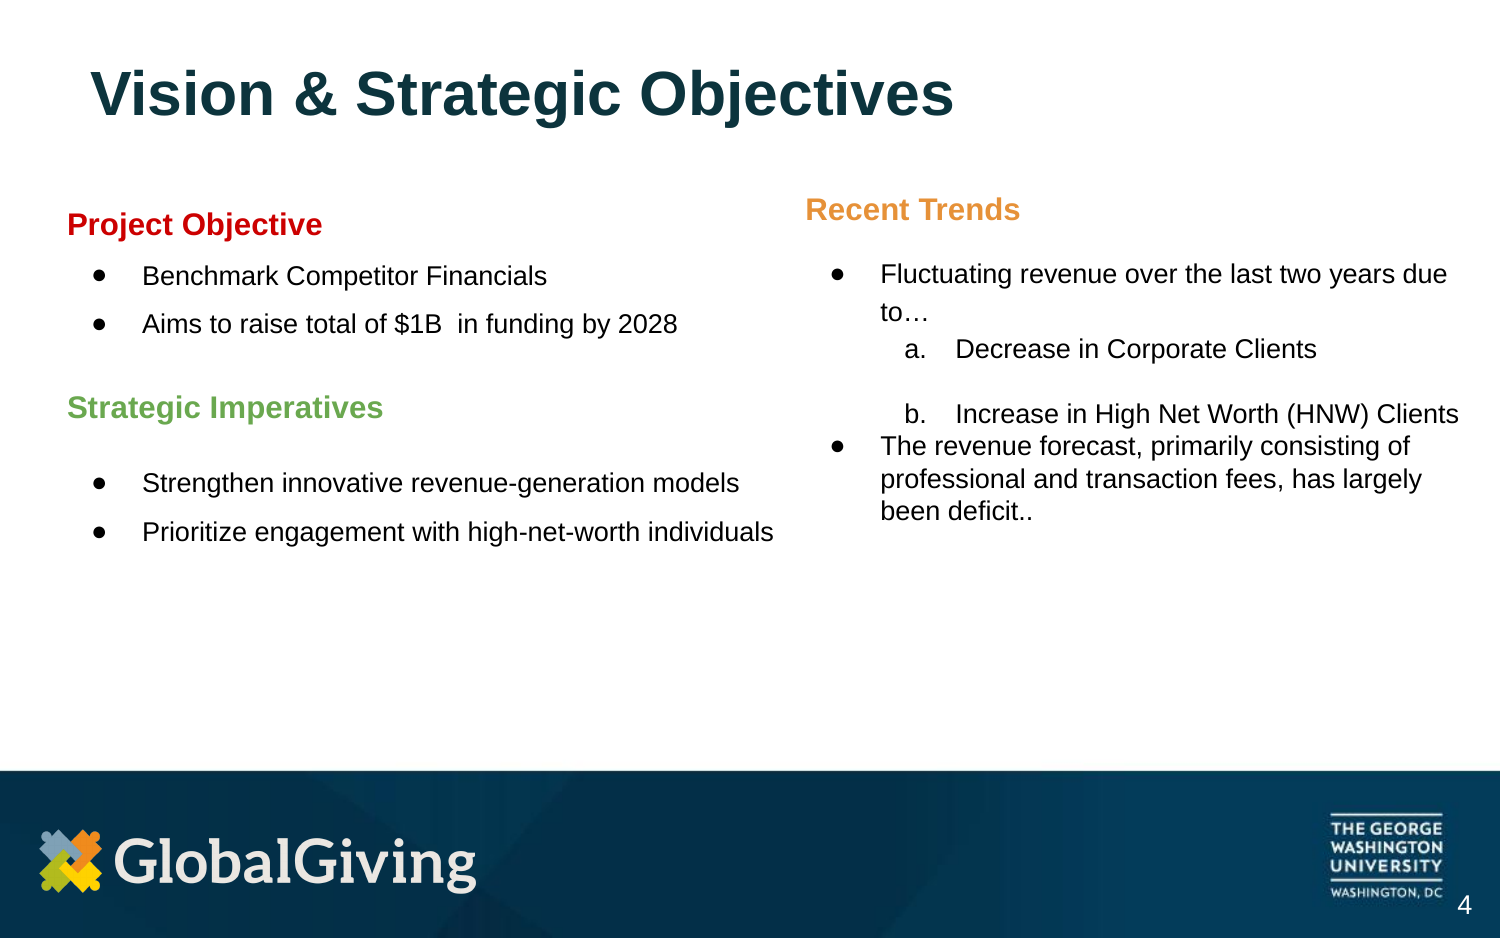

# Vision & Strategic Objectives
Recent Trends
Fluctuating revenue over the last two years due to…
Decrease in Corporate Clients
Increase in High Net Worth (HNW) Clients
The revenue forecast, primarily consisting of professional and transaction fees, has largely been deficit..
Project Objective
Benchmark Competitor Financials
Aims to raise total of $1B  in funding by 2028
Strategic Imperatives
Strengthen innovative revenue-generation models
Prioritize engagement with high-net-worth individuals

4